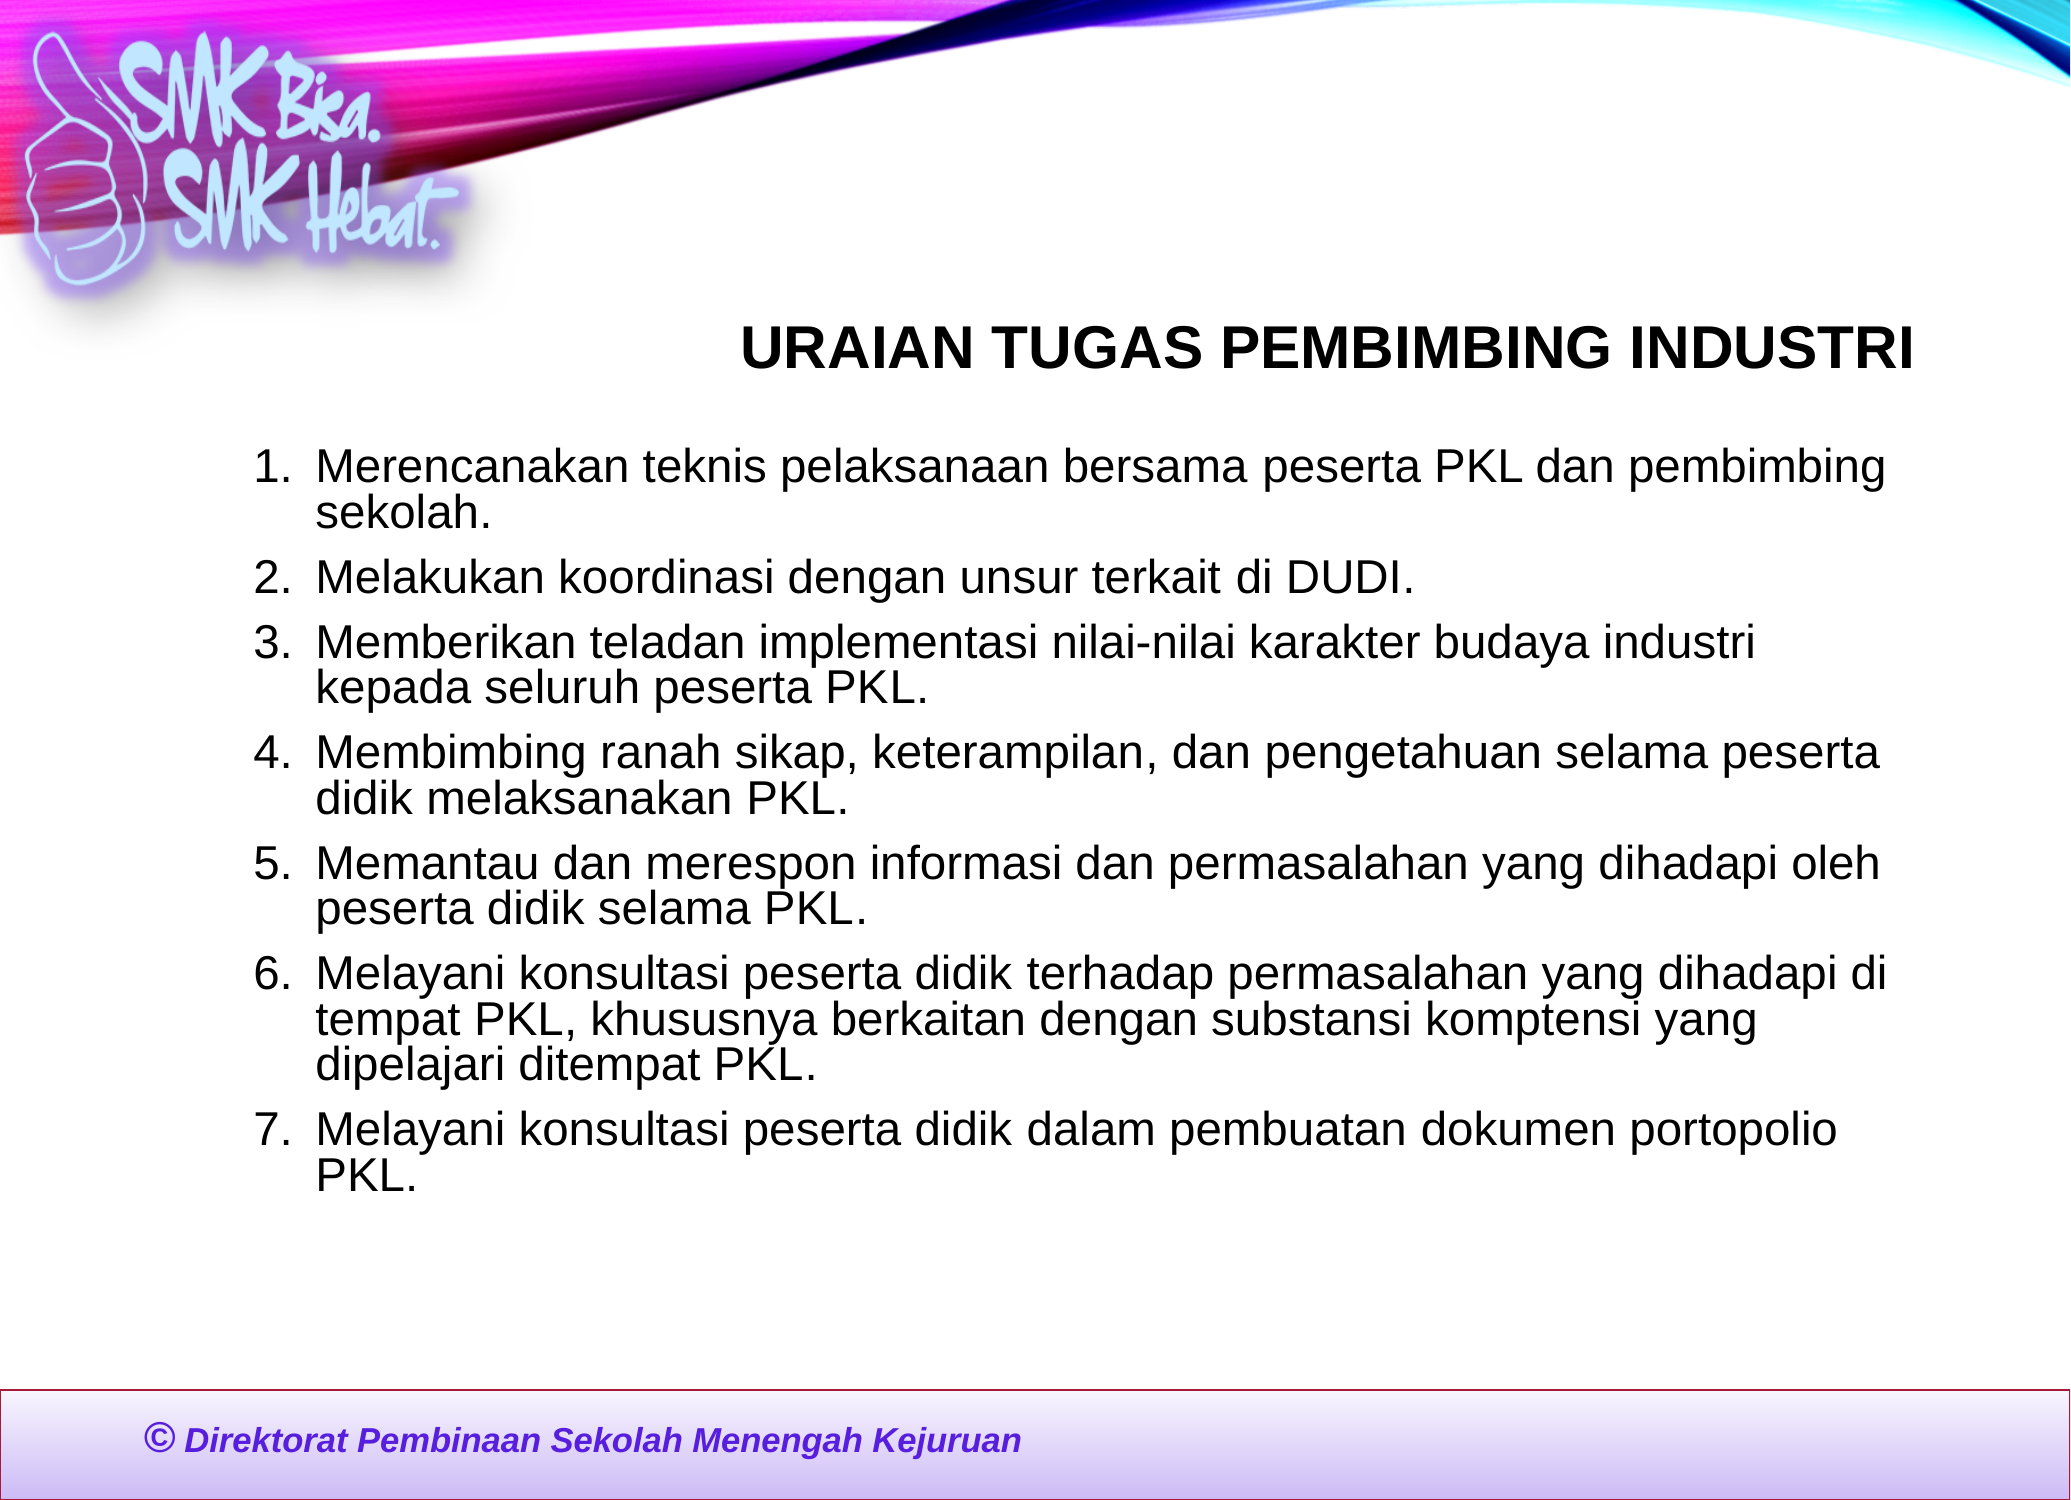

# URAIAN TUGAS PEMBIMBING INDUSTRI
Merencanakan teknis pelaksanaan bersama peserta PKL dan pembimbing sekolah.
Melakukan koordinasi dengan unsur terkait di DUDI.
Memberikan teladan implementasi nilai-nilai karakter budaya industri kepada seluruh peserta PKL.
Membimbing ranah sikap, keterampilan, dan pengetahuan selama peserta didik melaksanakan PKL.
Memantau dan merespon informasi dan permasalahan yang dihadapi oleh peserta didik selama PKL.
Melayani konsultasi peserta didik terhadap permasalahan yang dihadapi di tempat PKL, khususnya berkaitan dengan substansi komptensi yang dipelajari ditempat PKL.
Melayani konsultasi peserta didik dalam pembuatan dokumen portopolio PKL.